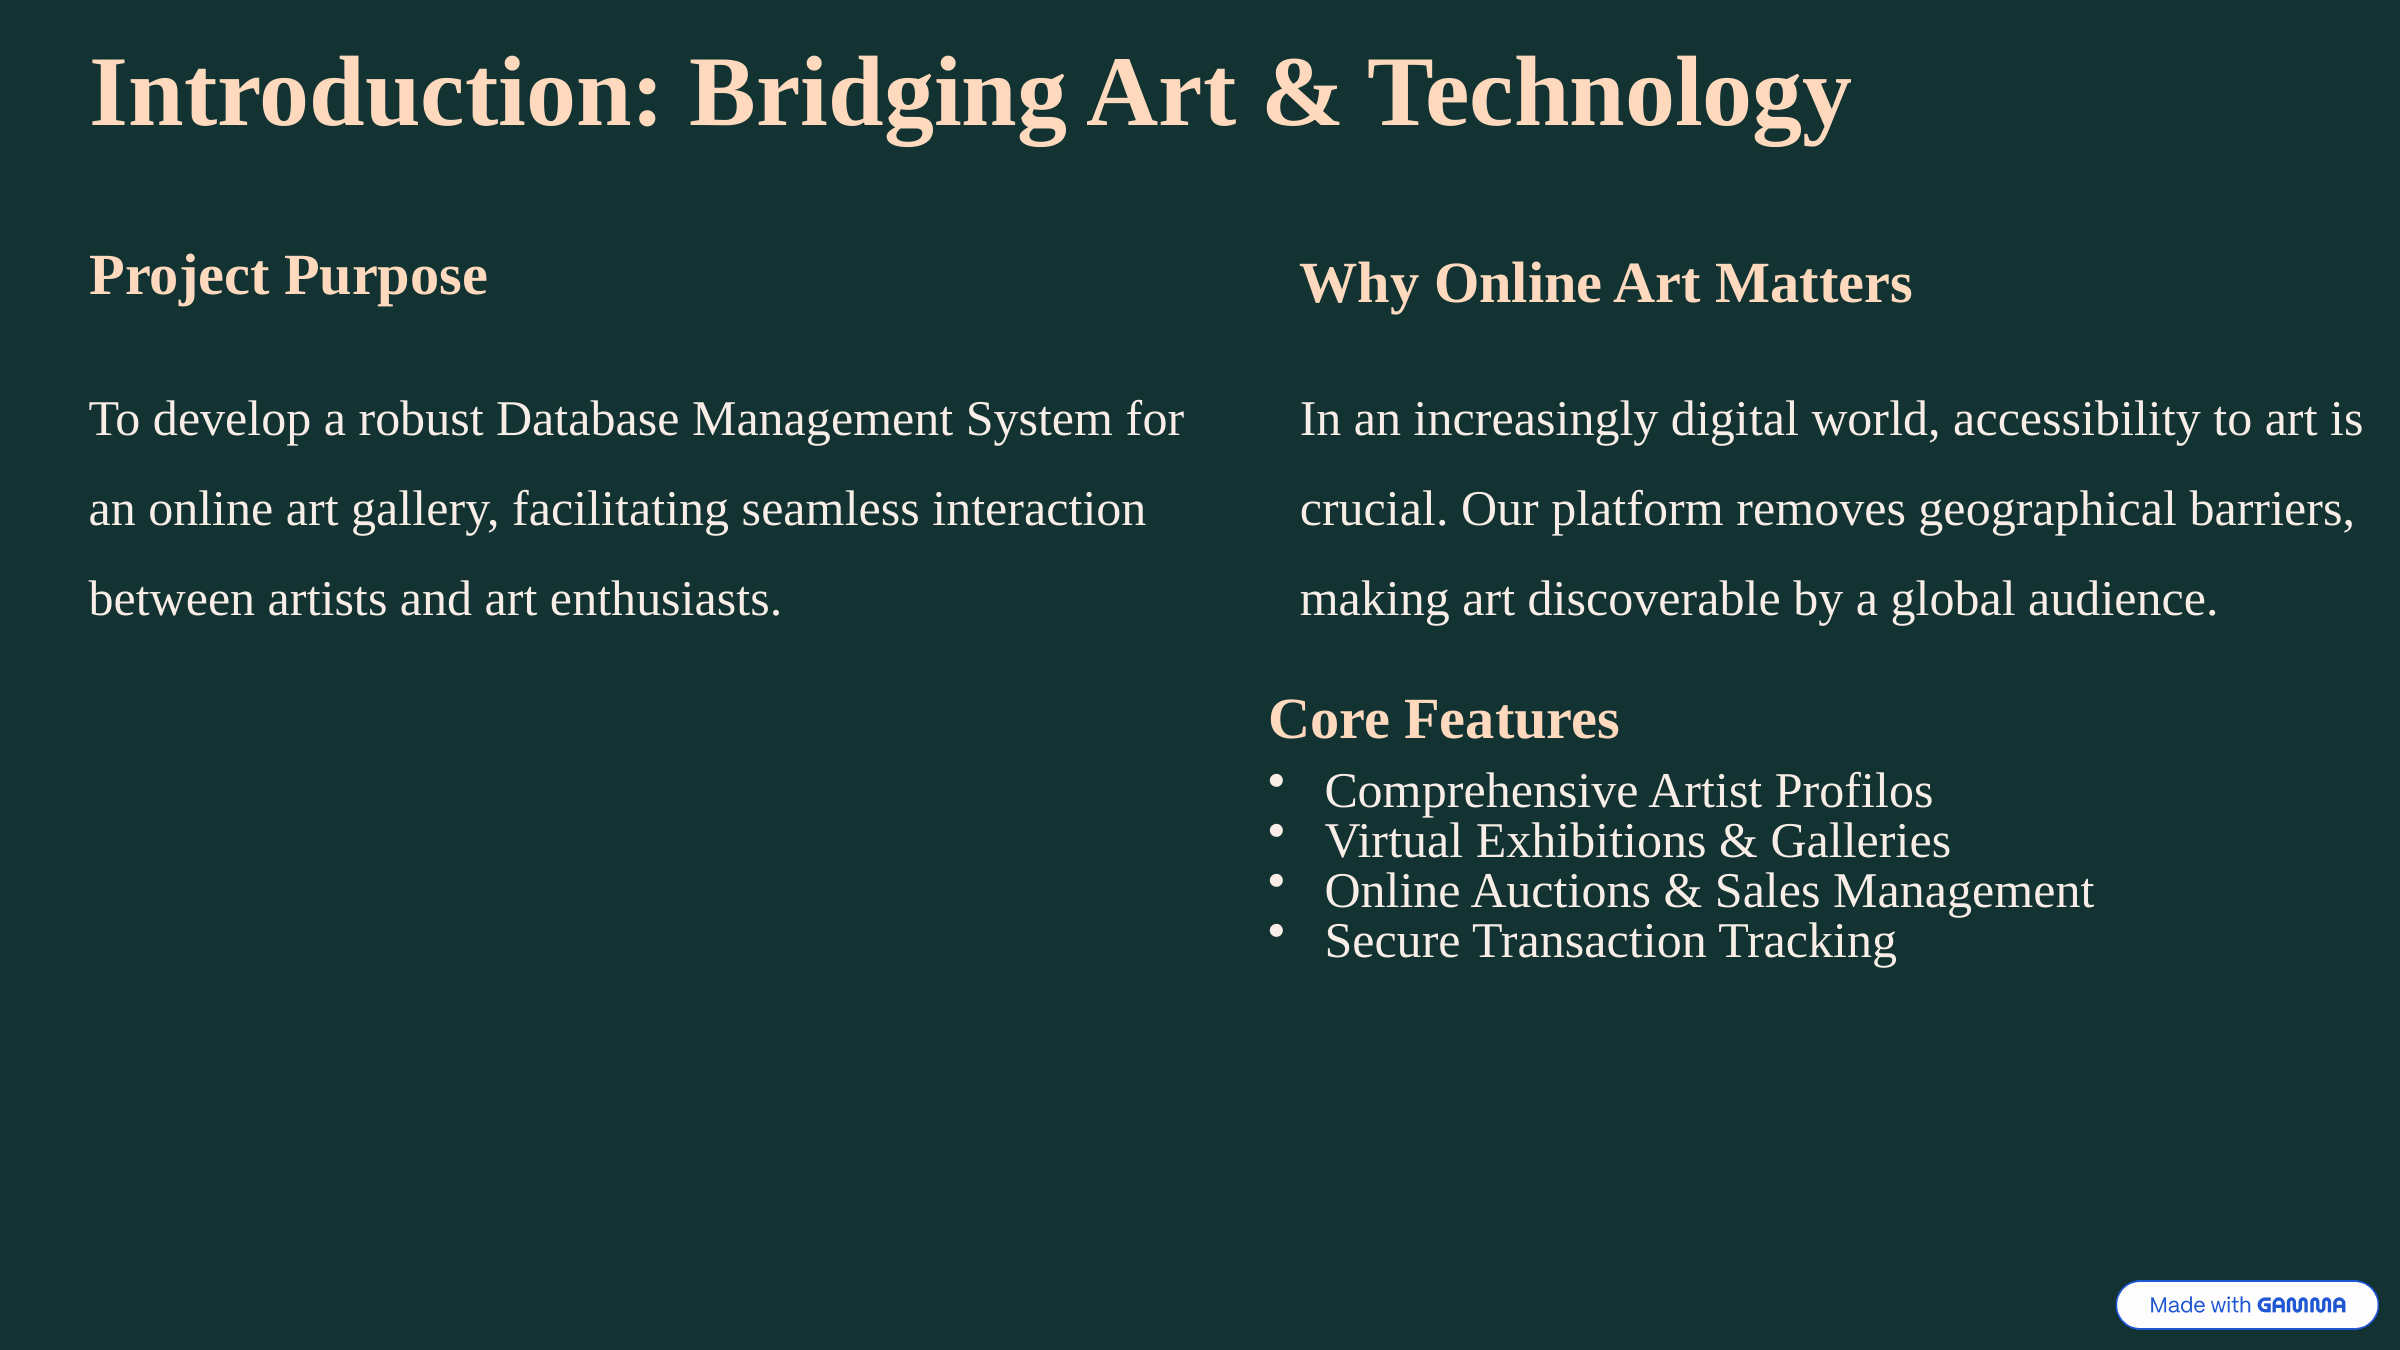

Introduction: Bridging Art & Technology
Project Purpose
Why Online Art Matters
To develop a robust Database Management System for an online art gallery, facilitating seamless interaction between artists and art enthusiasts.
In an increasingly digital world, accessibility to art is crucial. Our platform removes geographical barriers, making art discoverable by a global audience.
Core Features
Comprehensive Artist Profilos
Virtual Exhibitions & Galleries
Online Auctions & Sales Management
Secure Transaction Tracking